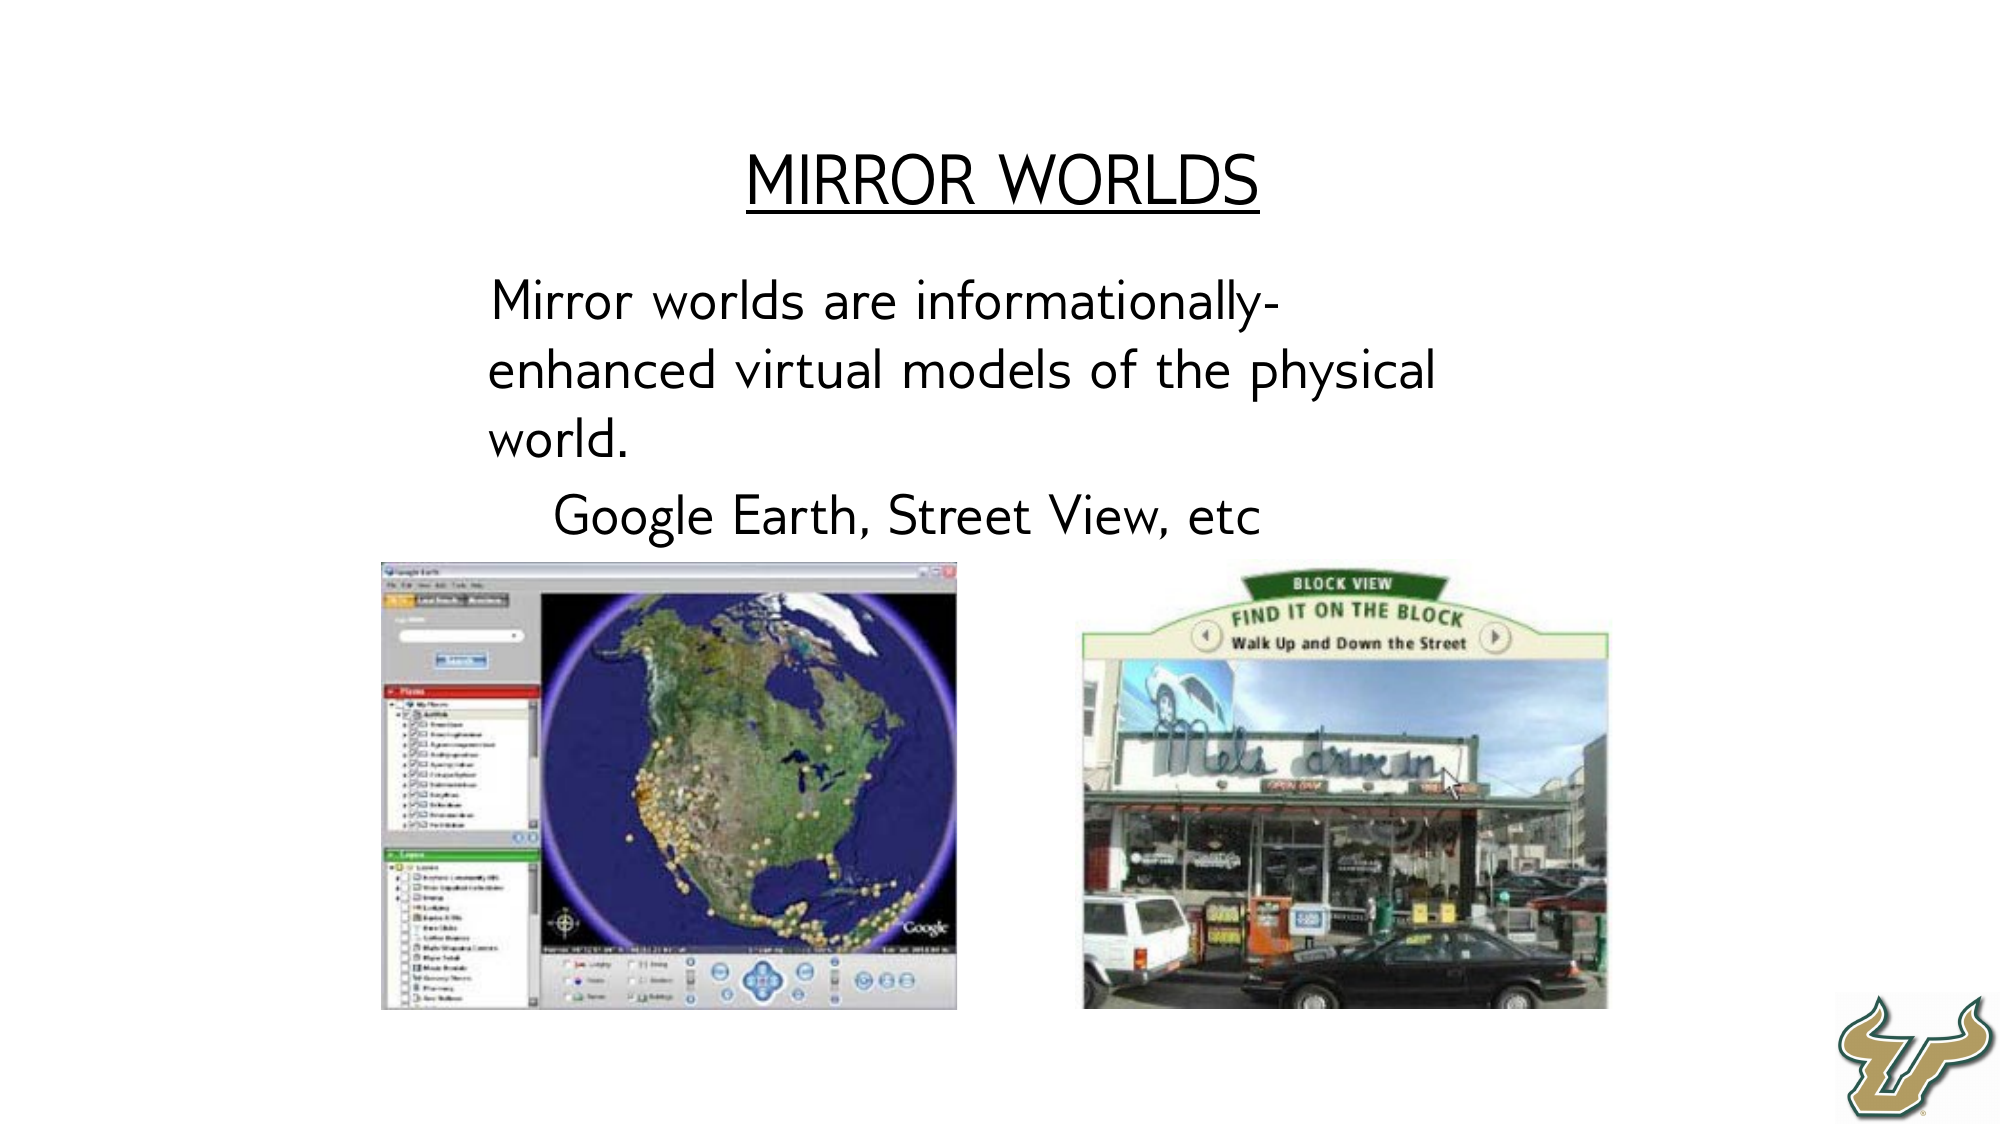

Mirror Worlds
Mirror worlds are informationally-enhanced virtual models of the physical world.
Google Earth, Street View, etc

ogle Maps